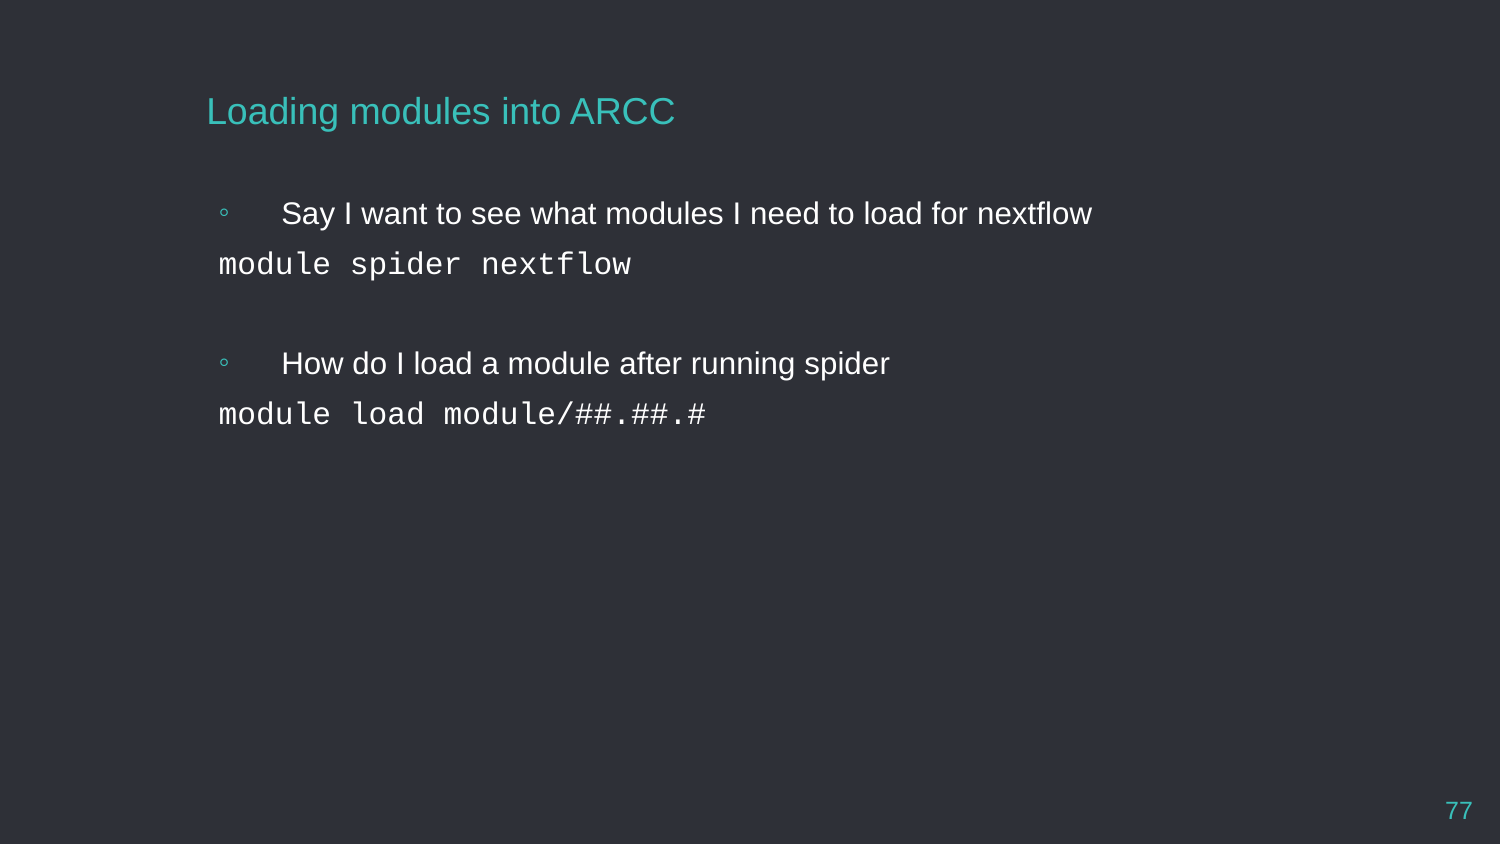

# Loading modules into ARCC
Say I want to see what modules I need to load for nextflow
module spider nextflow

How do I load a module after running spider
module load module/##.##.#

77